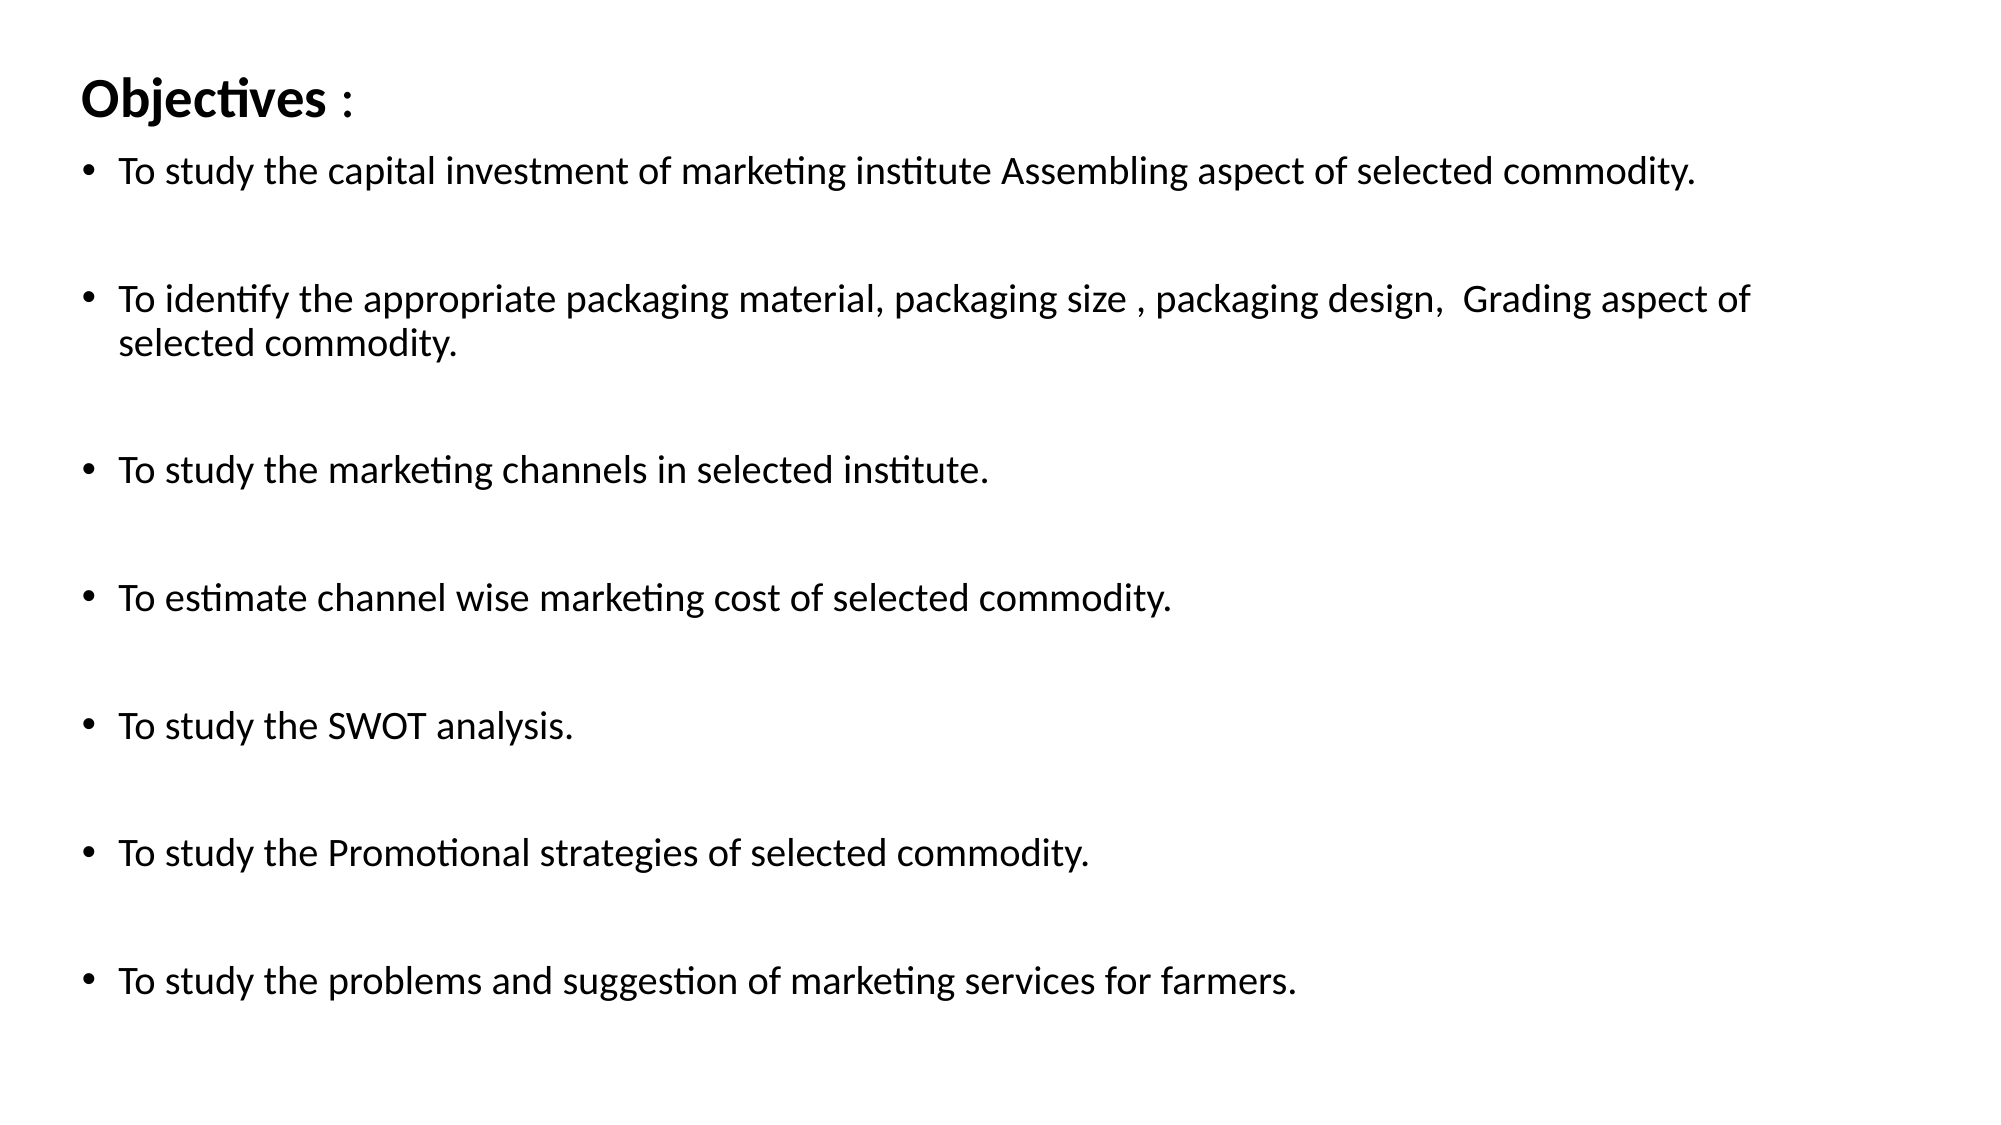

Objectives :
To study the capital investment of marketing institute Assembling aspect of selected commodity.

To identify the appropriate packaging material, packaging size , packaging design,  Grading aspect of selected commodity.

To study the marketing channels in selected institute.

To estimate channel wise marketing cost of selected commodity.

To study the SWOT analysis.

To study the Promotional strategies of selected commodity.

To study the problems and suggestion of marketing services for farmers.